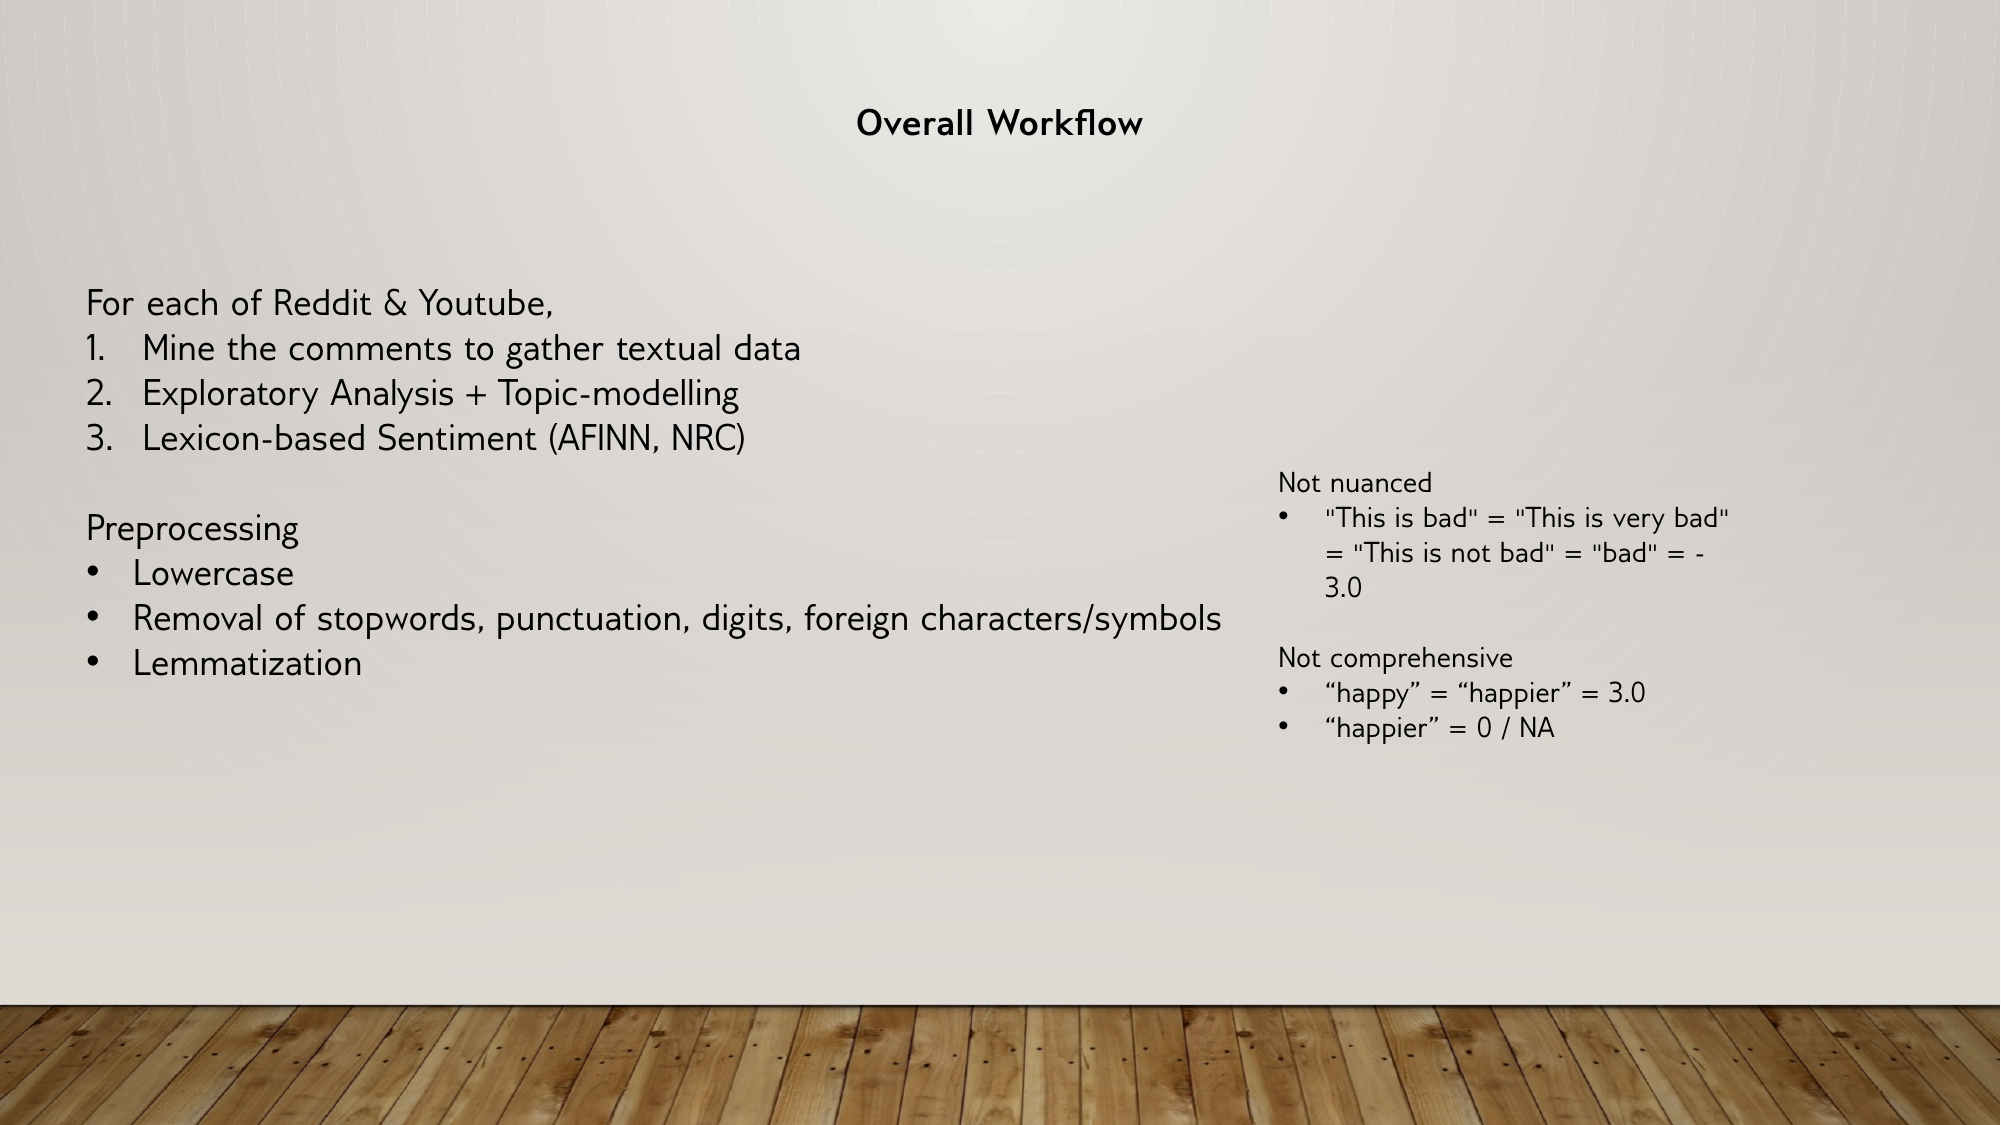

Overall Workflow
For each of Reddit & Youtube,
Mine the comments to gather textual data
Exploratory Analysis + Topic-modelling
Lexicon-based Sentiment (AFINN, NRC)

Preprocessing
Lowercase
Removal of stopwords, punctuation, digits, foreign characters/symbols
Lemmatization

Not nuanced
"This is bad" = "This is very bad" = "This is not bad" = "bad" = -3.0

Not comprehensive
“happy” = “happier” = 3.0
“happier” = 0 / NA